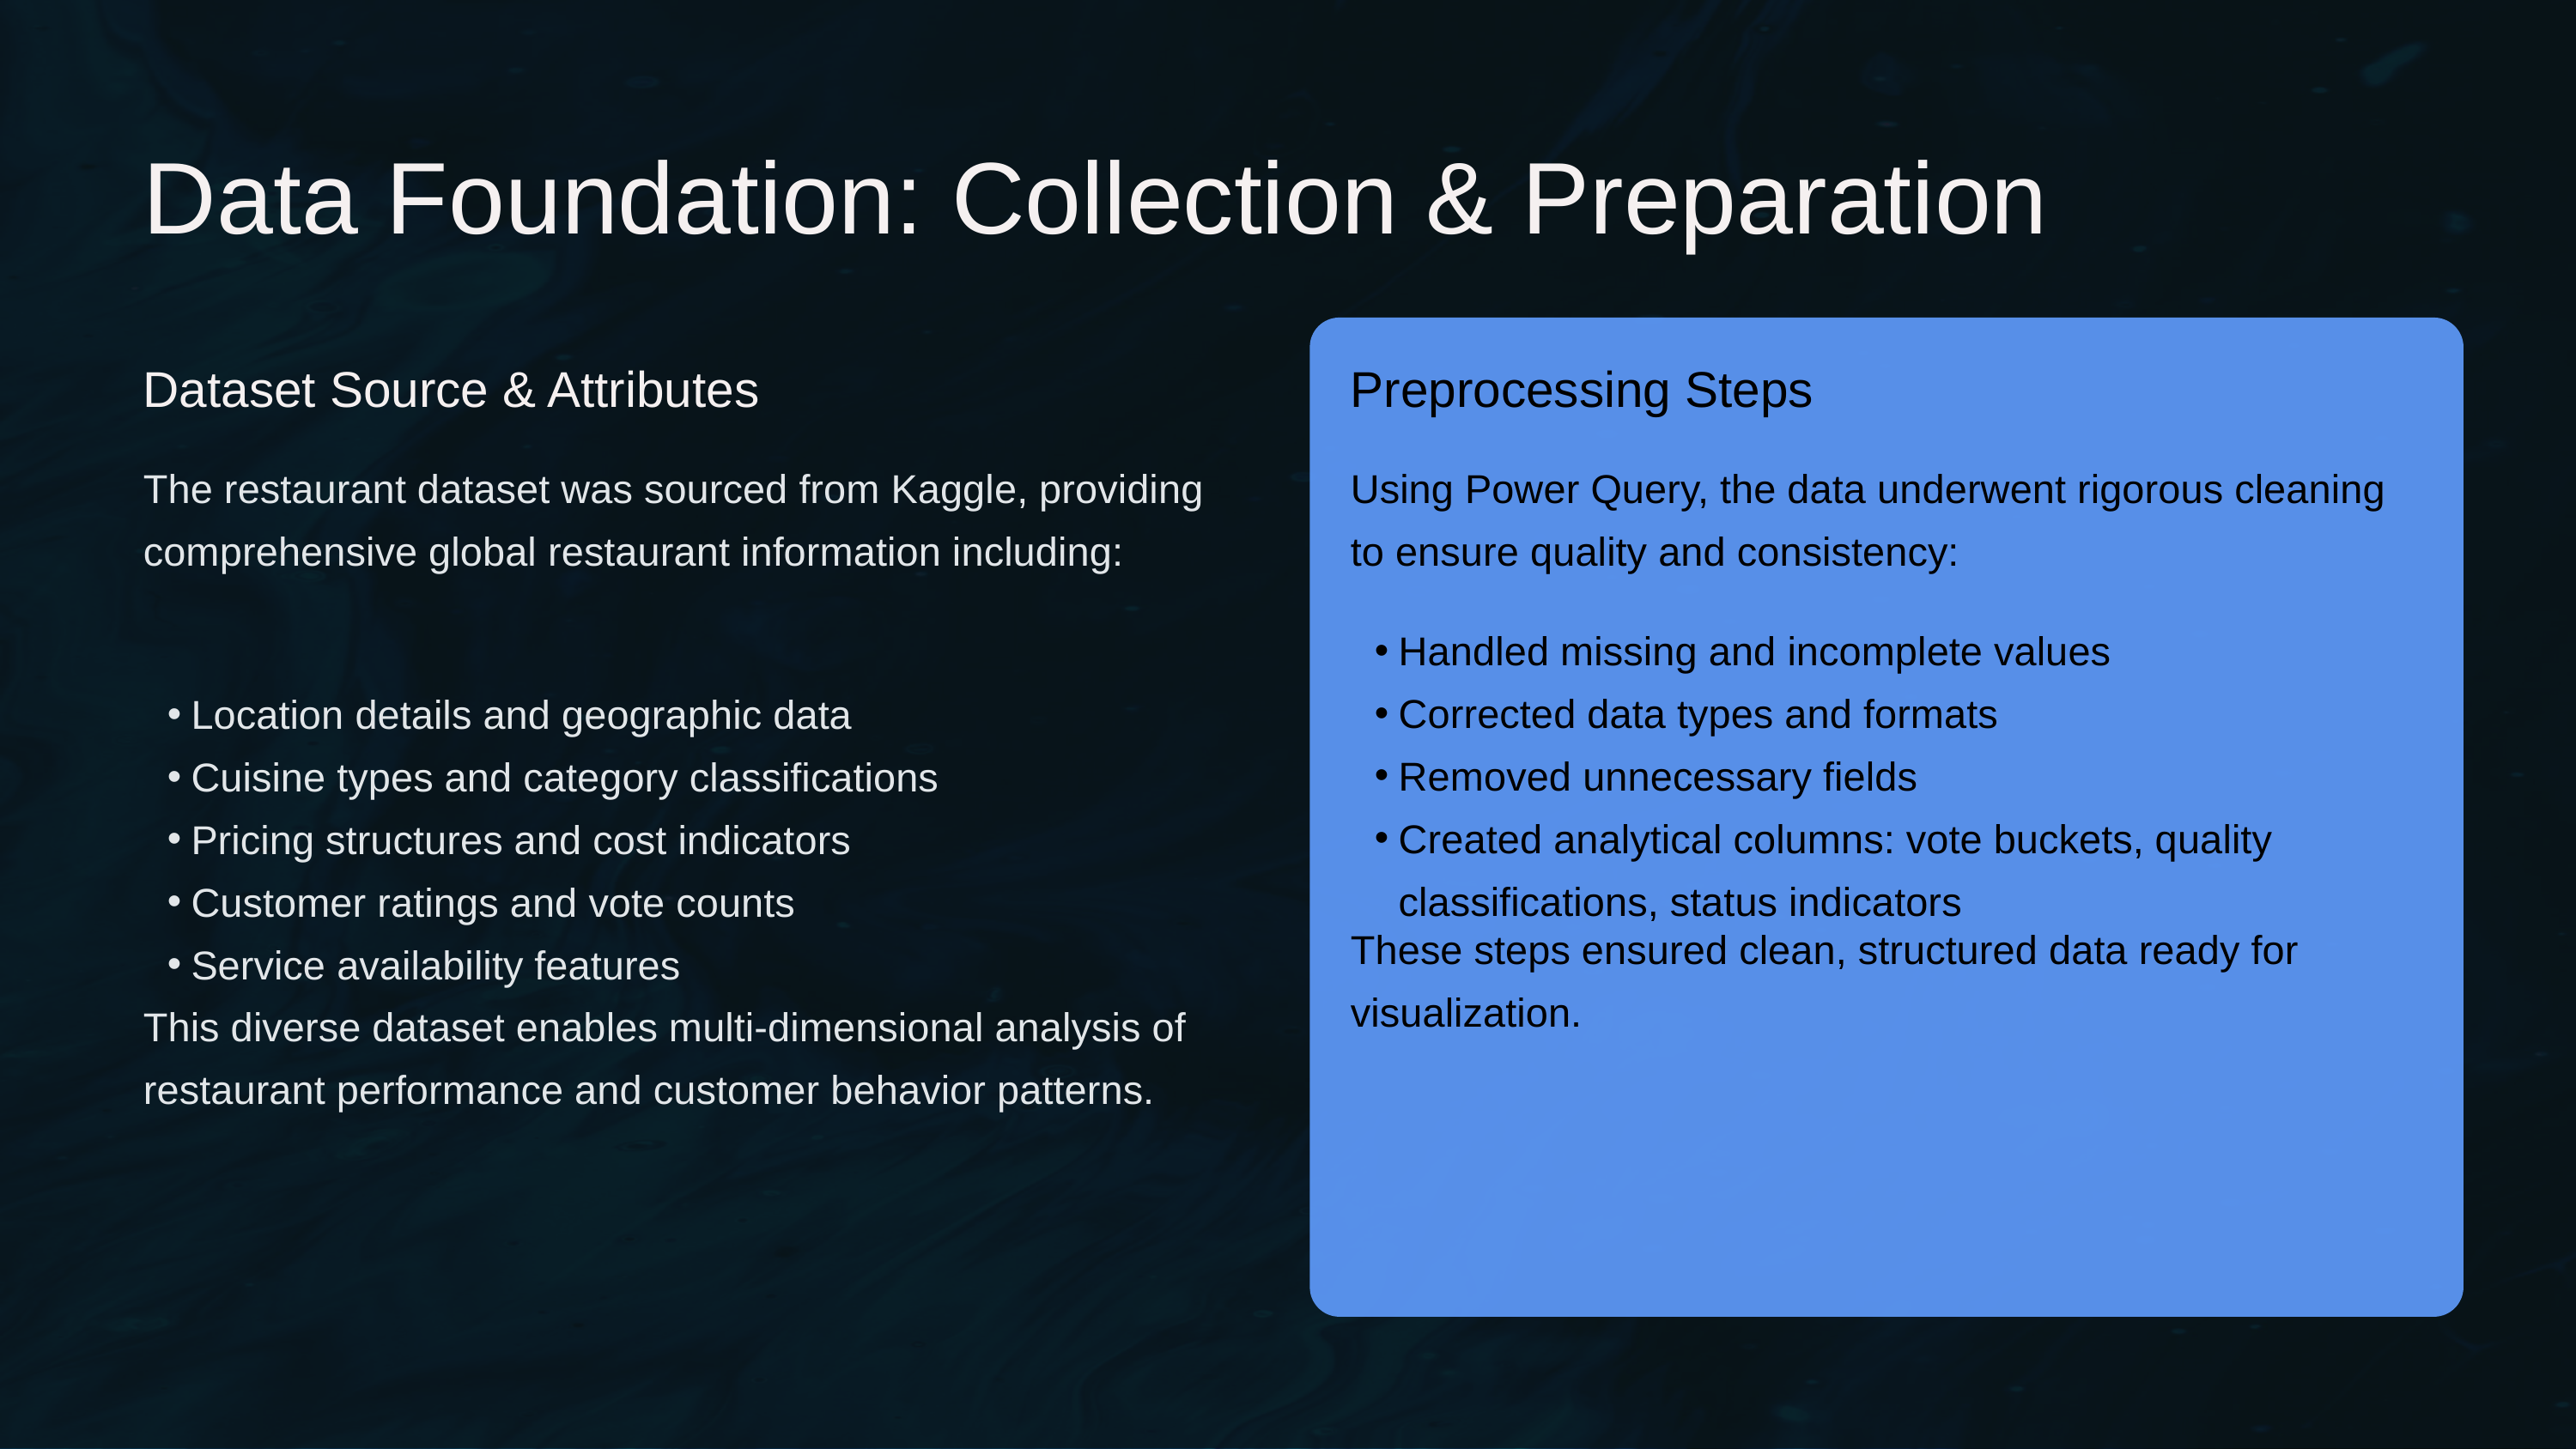

Data Foundation: Collection & Preparation

Dataset Source & Attributes
Preprocessing Steps
The restaurant dataset was sourced from Kaggle, providing comprehensive global restaurant information including:
Using Power Query, the data underwent rigorous cleaning to ensure quality and consistency:
Handled missing and incomplete values
Corrected data types and formats
Removed unnecessary fields
Created analytical columns: vote buckets, quality classifications, status indicators
Location details and geographic data
Cuisine types and category classifications
Pricing structures and cost indicators
Customer ratings and vote counts
Service availability features
These steps ensured clean, structured data ready for visualization.
This diverse dataset enables multi-dimensional analysis of restaurant performance and customer behavior patterns.